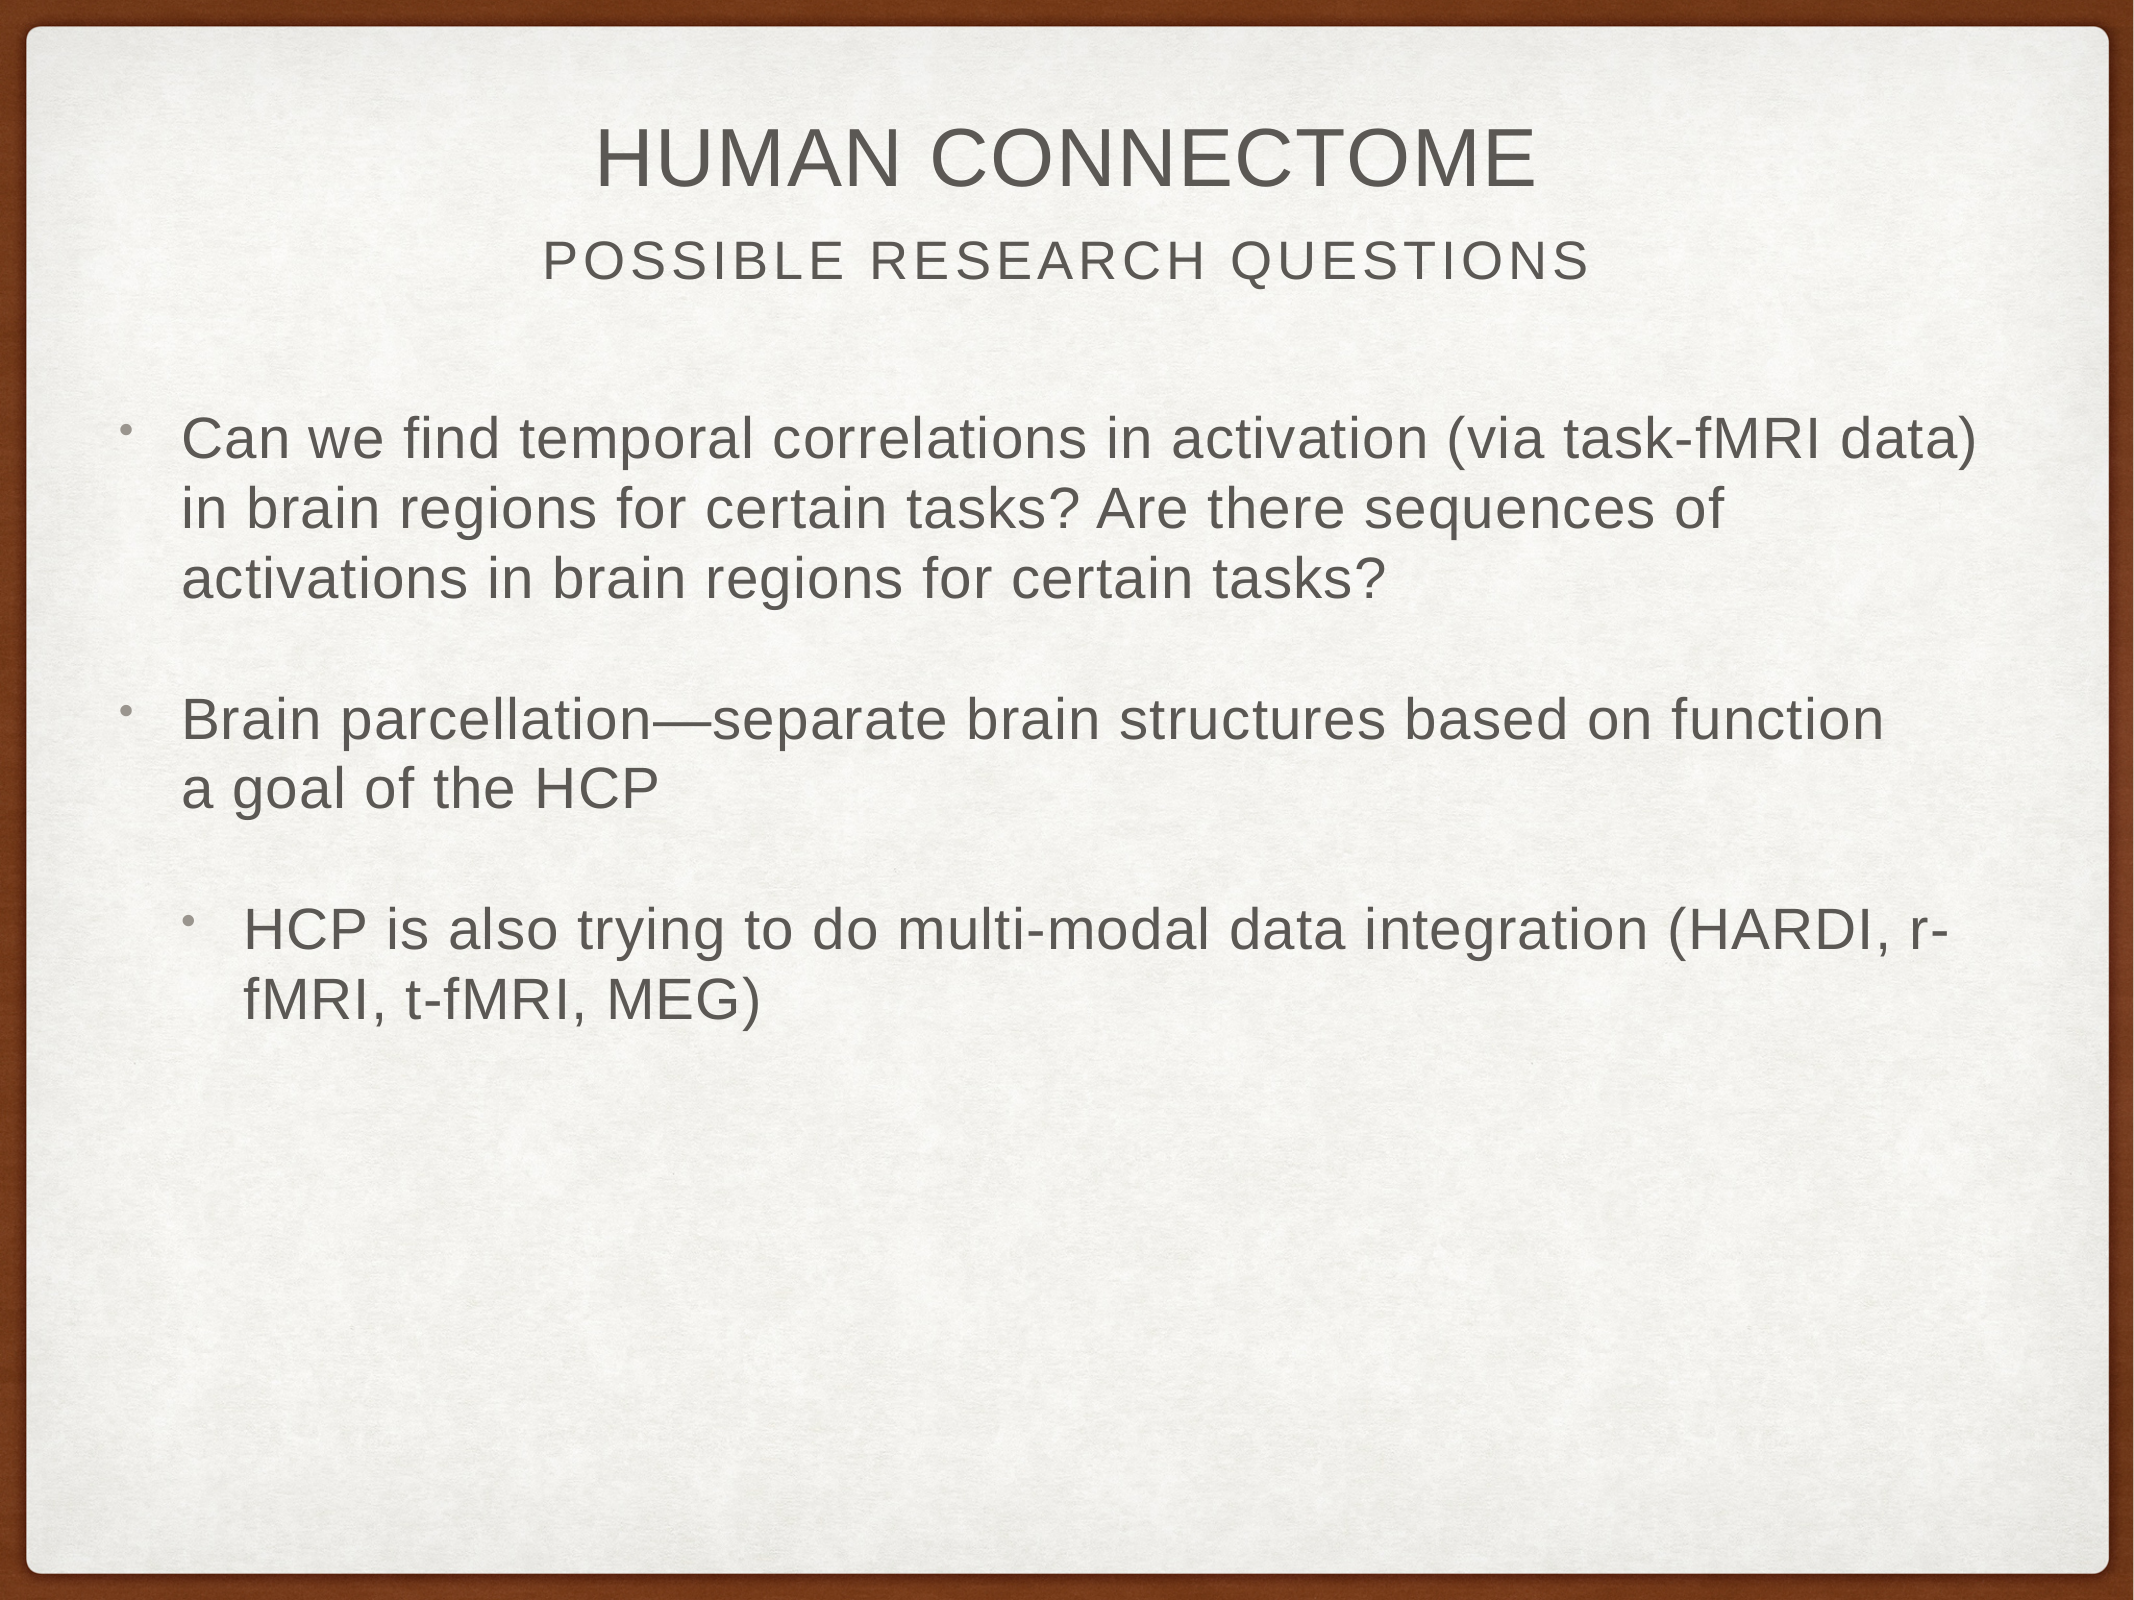

# Human connectome
POSSIBLE RESEARCH QUESTIONS
Can we find temporal correlations in activation (via task-fMRI data) in brain regions for certain tasks? Are there sequences of activations in brain regions for certain tasks?
Brain parcellation—separate brain structures based on function
a goal of the HCP
HCP is also trying to do multi-modal data integration (HARDI, r-fMRI, t-fMRI, MEG)